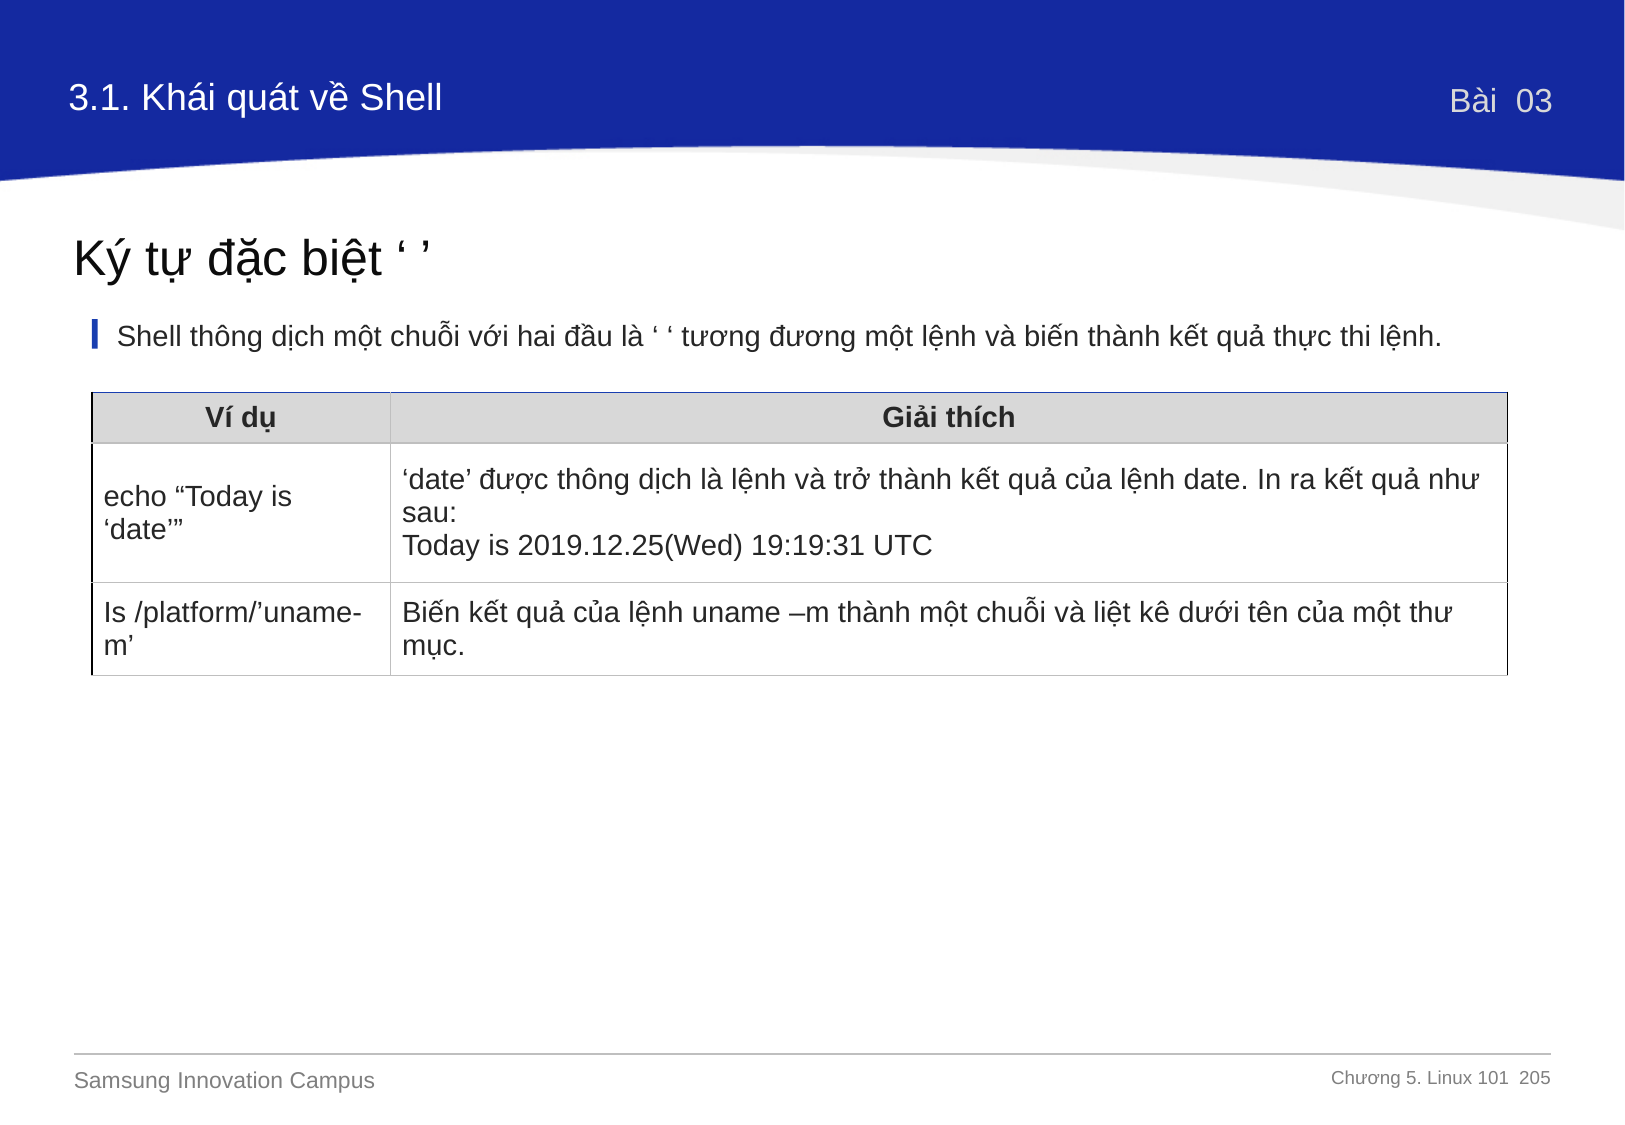

3.1. Khái quát về Shell
Bài  03
Ký tự đặc biệt ‘ ’
Shell thông dịch một chuỗi với hai đầu là ‘ ‘ tương đương một lệnh và biến thành kết quả thực thi lệnh.

| Ví dụ | Giải thích |
| --- | --- |
| echo “Today is ‘date’” | ‘date’ được thông dịch là lệnh và trở thành kết quả của lệnh date. In ra kết quả như sau: Today is 2019.12.25(Wed) 19:19:31 UTC |
| Is /platform/’uname-m’ | Biến kết quả của lệnh uname –m thành một chuỗi và liệt kê dưới tên của một thư mục. |